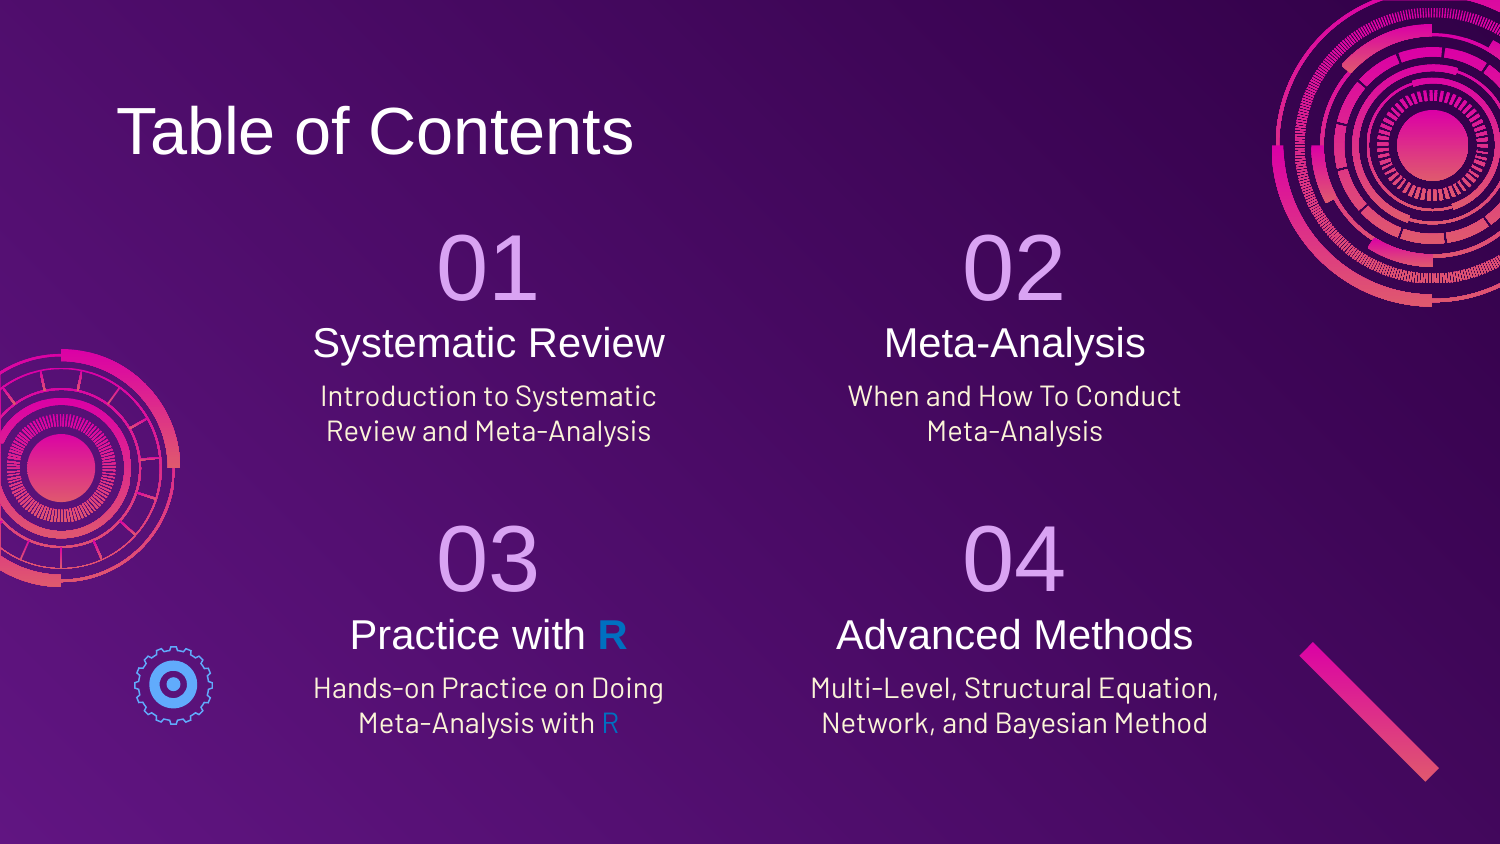

# Table of Contents
01
02
Systematic Review
Meta-Analysis
Introduction to Systematic Review and Meta-Analysis
When and How To Conduct Meta-Analysis
03
04
Practice with R
Advanced Methods

Hands-on Practice on Doing Meta-Analysis with R
Multi-Level, Structural Equation, Network, and Bayesian Method